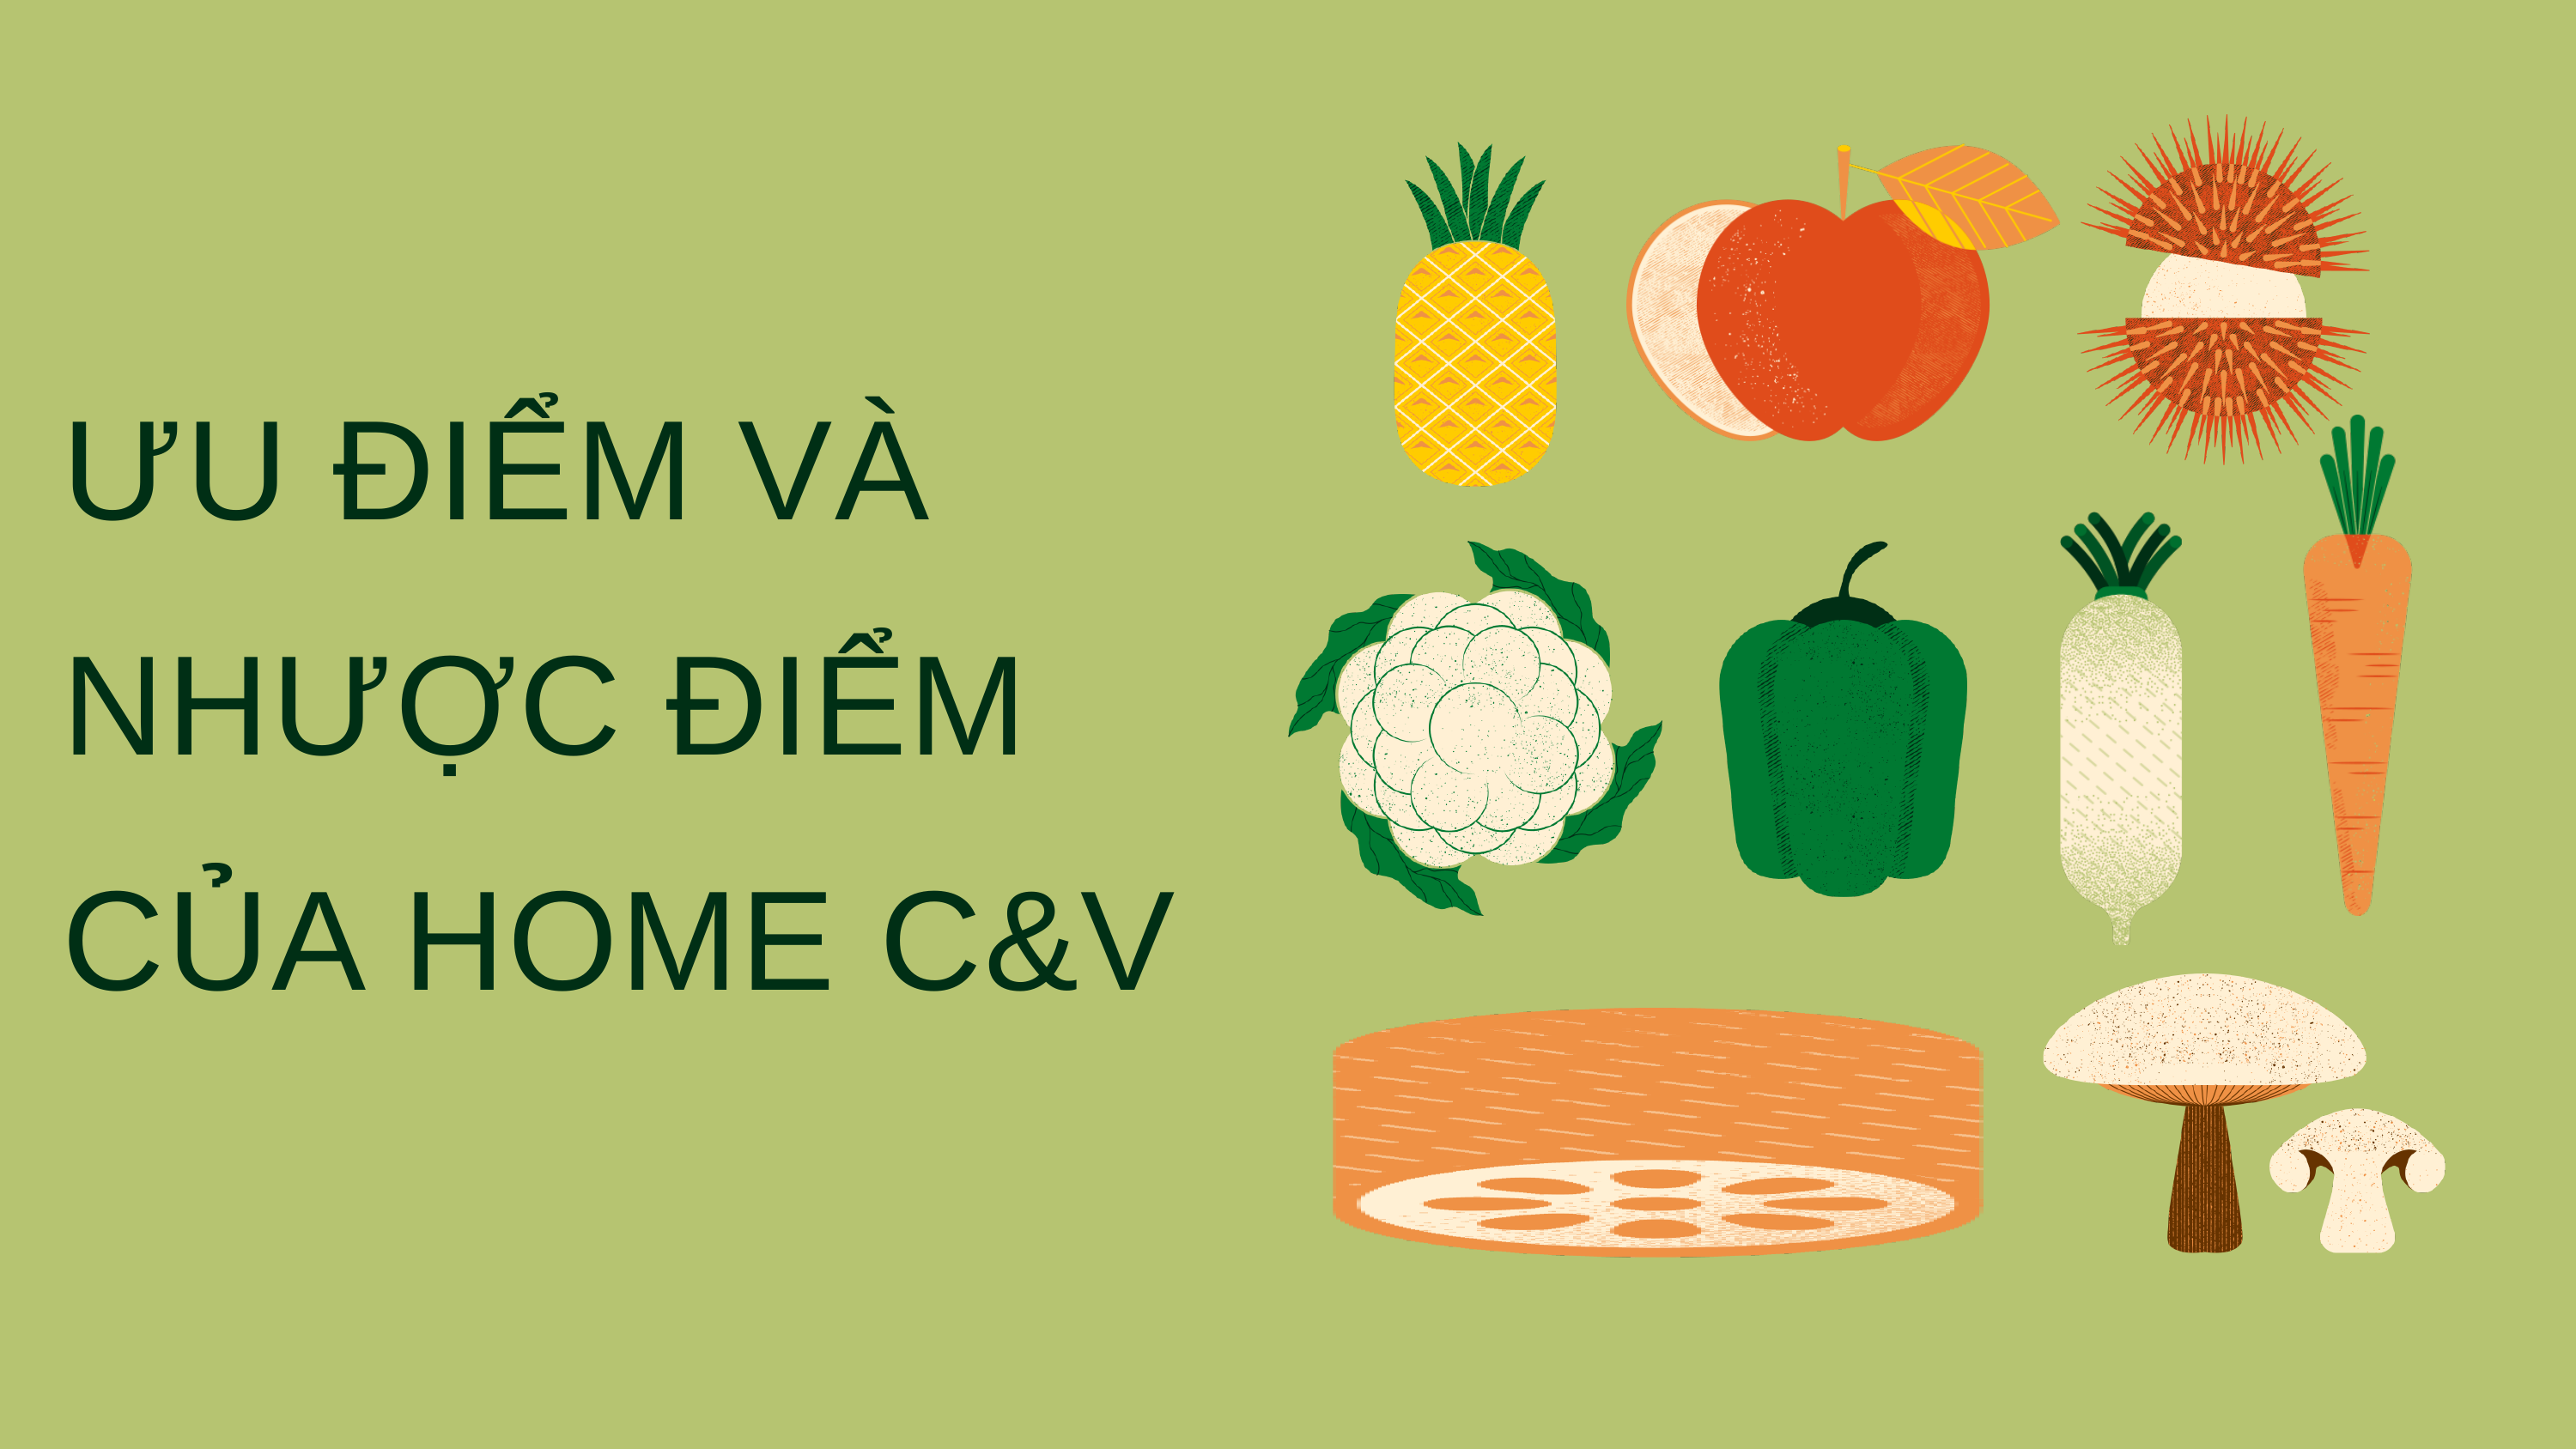

ƯU ĐIỂM VÀ
NHƯỢC ĐIỂM CỦA HOME C&V